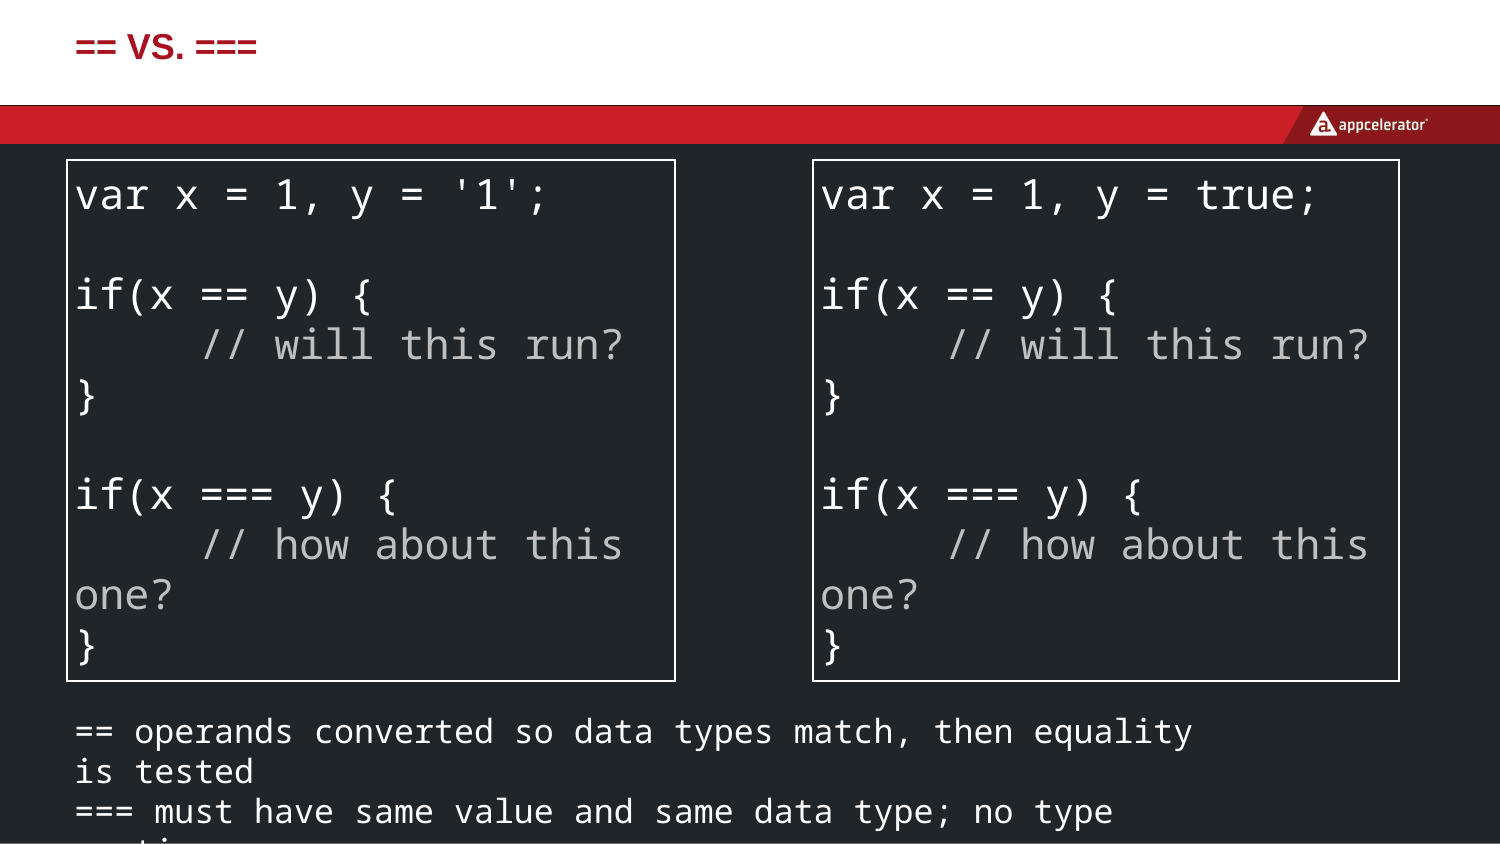

# == vs. ===

var x = 1, y = '1';

if(x == y) {
     // will this run?
}

if(x === y) {
     // how about this one?
}

var x = 1, y = true;

if(x == y) {
     // will this run?
}

if(x === y) {
     // how about this one?
}
== operands converted so data types match, then equality is tested
=== must have same value and same data type; no type casting